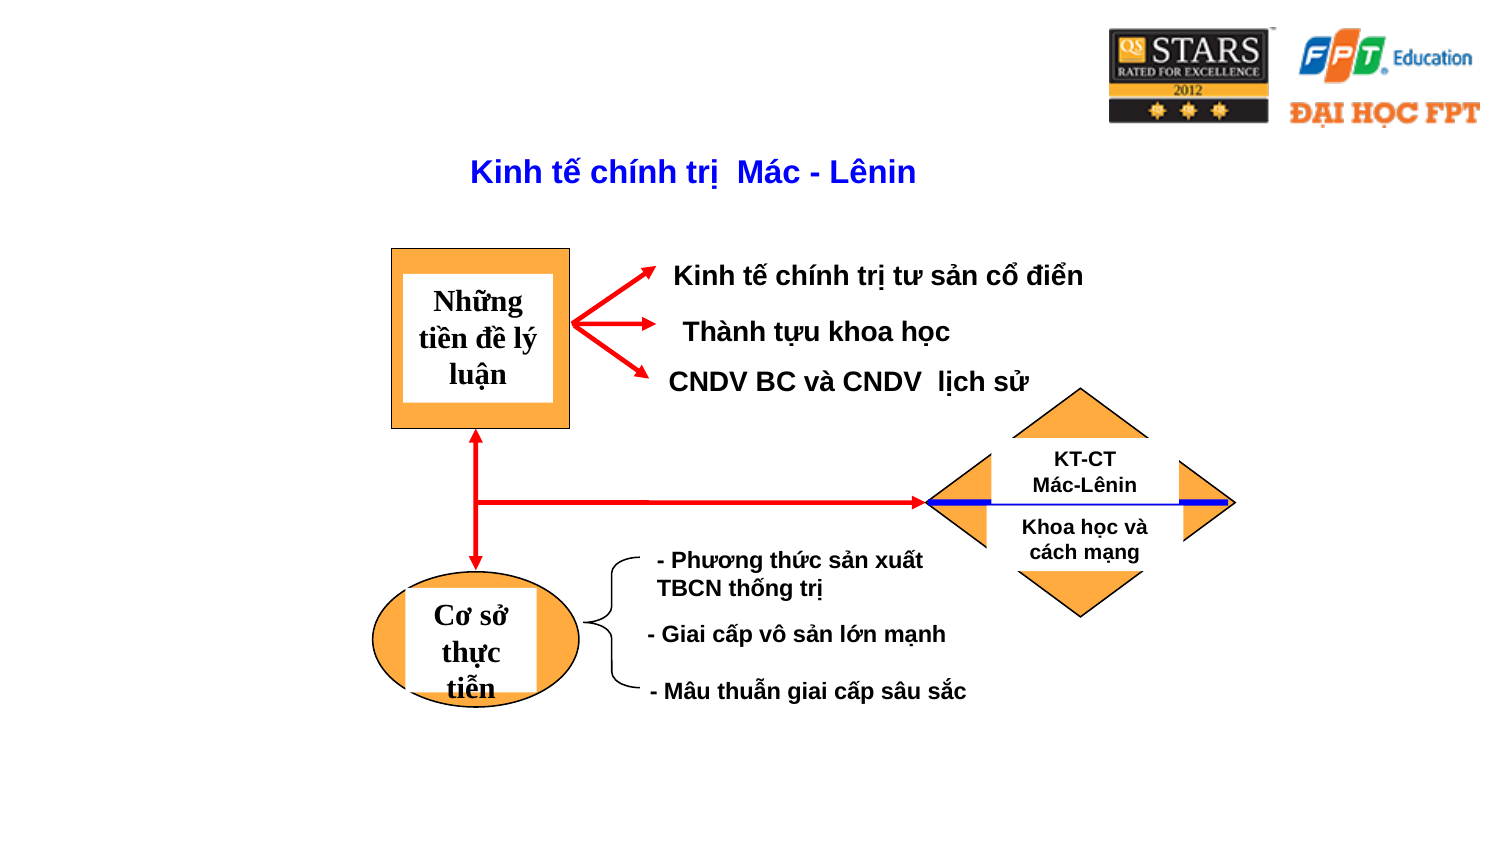

Kinh tế chính trị  Mác - Lênin

Kinh tế chính trị tư sản cổ điển

Những tiền đề lý luận
Thành tựu khoa học

CNDV BC và CNDV  lịch sử

KT-CT
Mác-Lênin

Khoa học và cách mạng
- Phương thức sản xuất TBCN thống trị

Cơ sở thực tiễn
- Giai cấp vô sản lớn mạnh
- Mâu thuẫn giai cấp sâu sắc